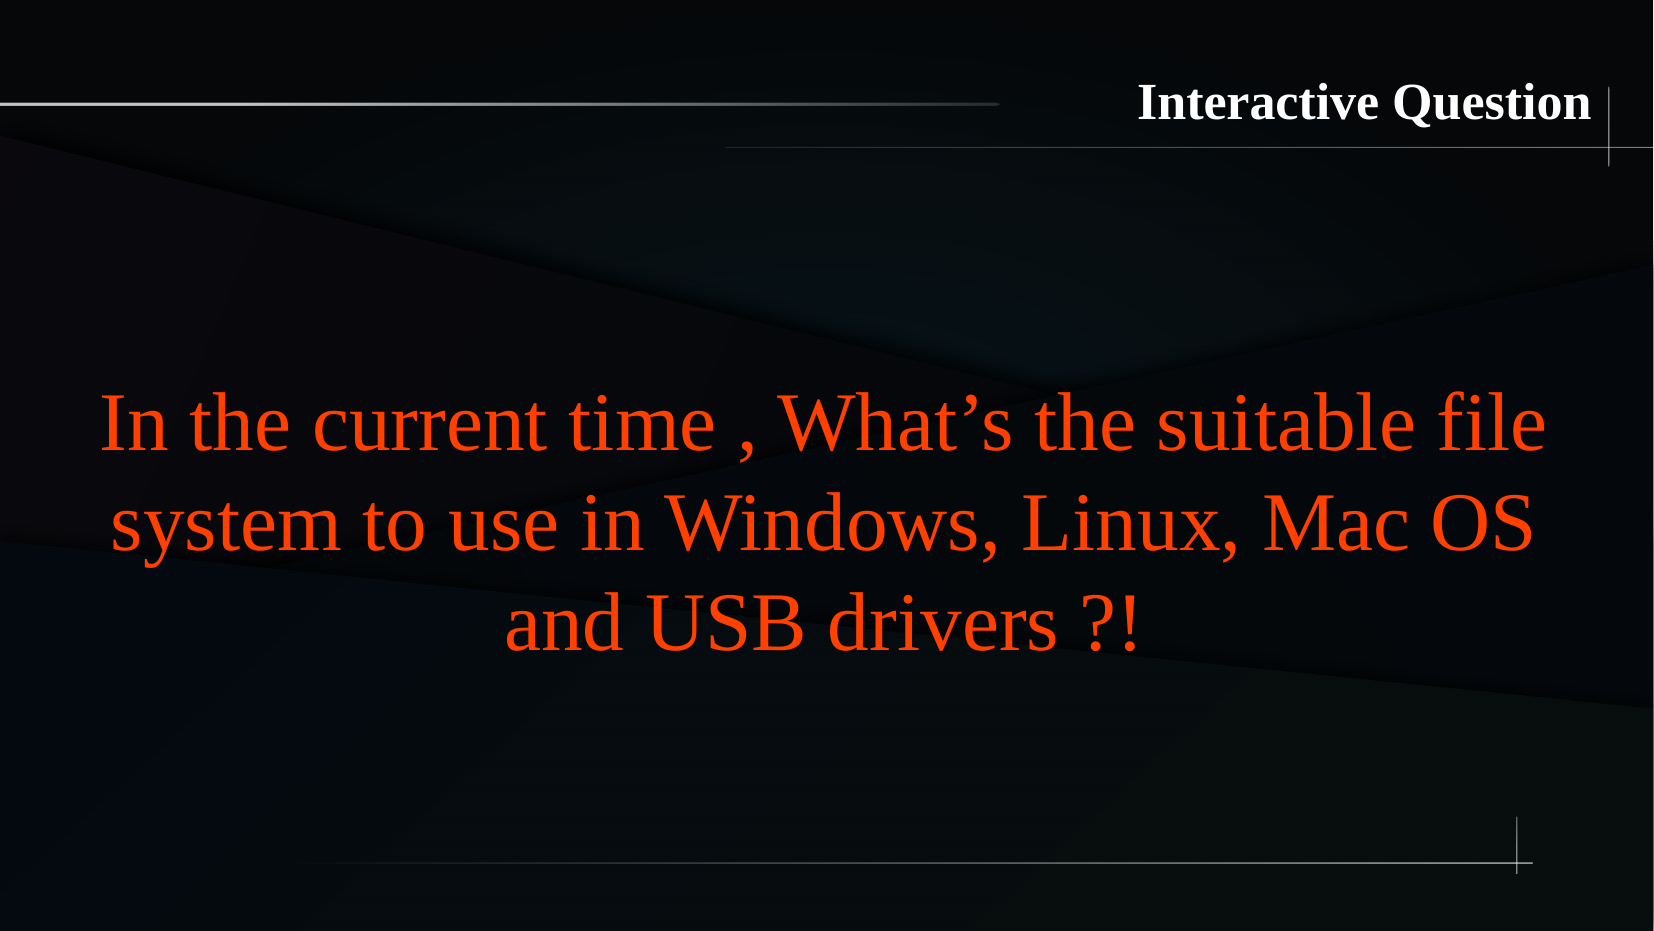

Interactive Question
In the current time , What’s the suitable file system to use in Windows, Linux, Mac OS and USB drivers ?!